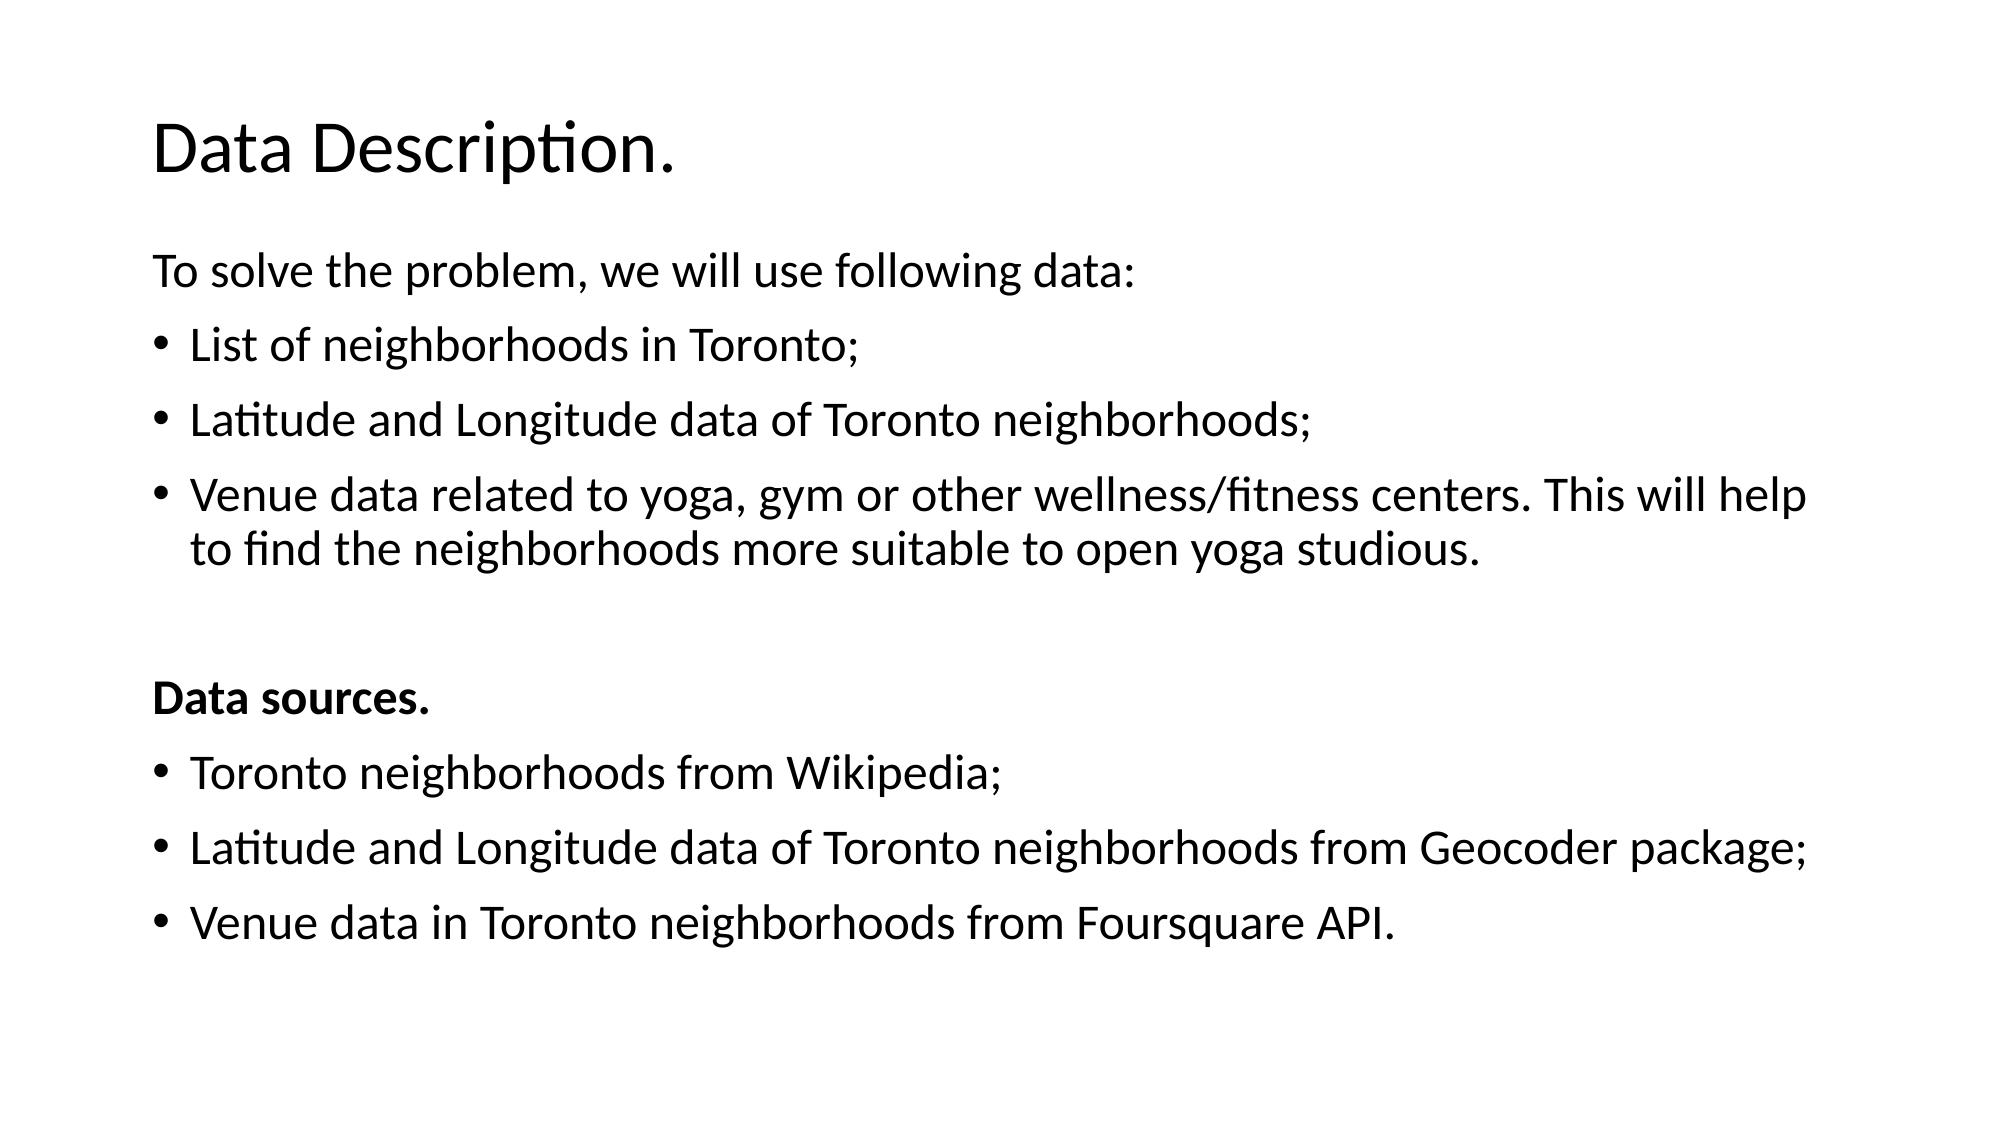

# Data Description.
To solve the problem, we will use following data:
List of neighborhoods in Toronto;
Latitude and Longitude data of Toronto neighborhoods;
Venue data related to yoga, gym or other wellness/fitness centers. This will help to find the neighborhoods more suitable to open yoga studious.

Data sources.
Toronto neighborhoods from Wikipedia;
Latitude and Longitude data of Toronto neighborhoods from Geocoder package;
Venue data in Toronto neighborhoods from Foursquare API.